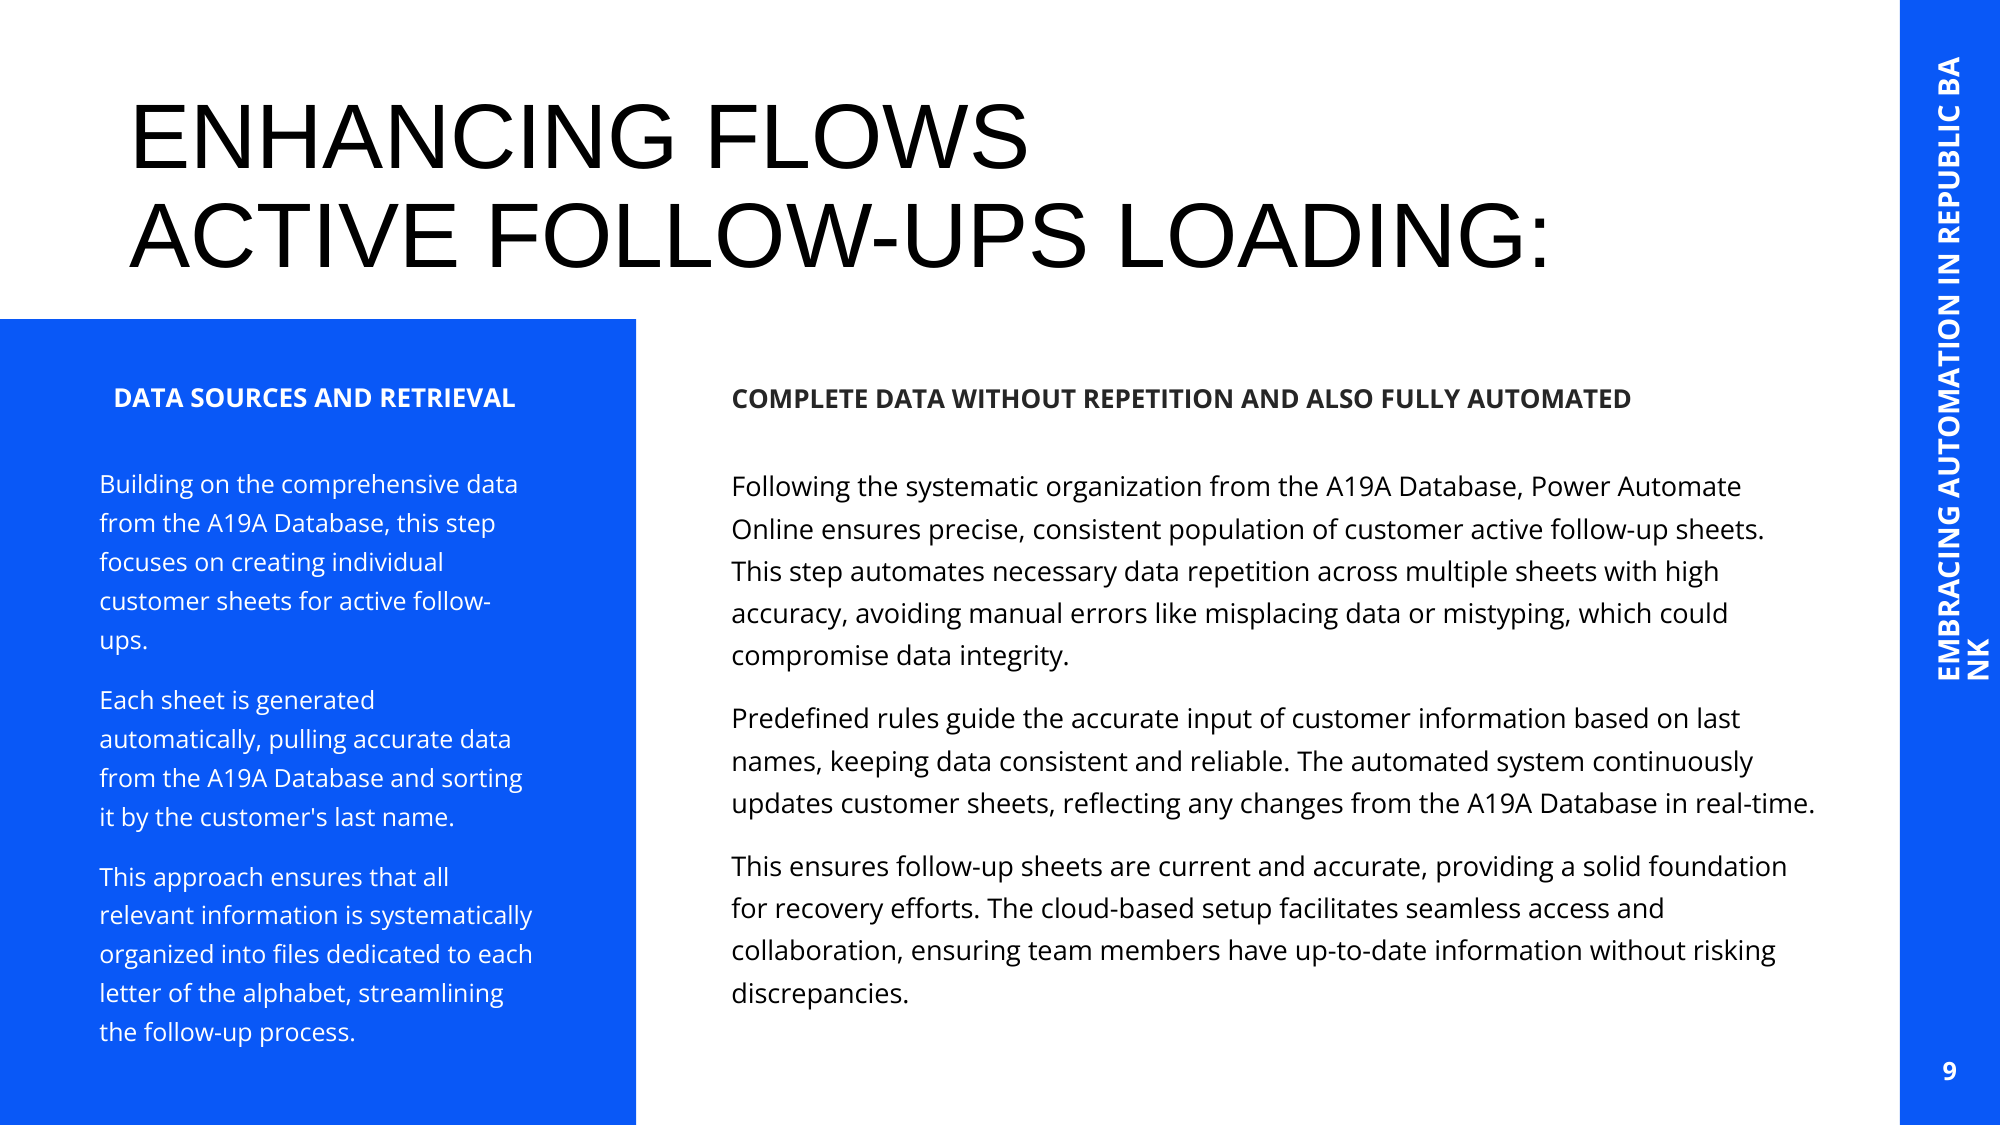

# ENHANCING FLOWS ACTIVE FOLLOW-UPS LOADING:
EMBRACING AUTOMATION IN REPUBLIC BANK
DATA SOURCES AND RETRIEVAL
COMPLETE DATA WITHOUT REPETITION AND ALSO FULLY AUTOMATED
Building on the comprehensive data from the A19A Database, this step focuses on creating individual customer sheets for active follow-ups.
Each sheet is generated automatically, pulling accurate data from the A19A Database and sorting it by the customer's last name.
This approach ensures that all relevant information is systematically organized into files dedicated to each letter of the alphabet, streamlining the follow-up process.
Following the systematic organization from the A19A Database, Power Automate Online ensures precise, consistent population of customer active follow-up sheets. This step automates necessary data repetition across multiple sheets with high accuracy, avoiding manual errors like misplacing data or mistyping, which could compromise data integrity.
Predefined rules guide the accurate input of customer information based on last names, keeping data consistent and reliable. The automated system continuously updates customer sheets, reflecting any changes from the A19A Database in real-time.
This ensures follow-up sheets are current and accurate, providing a solid foundation for recovery efforts. The cloud-based setup facilitates seamless access and collaboration, ensuring team members have up-to-date information without risking discrepancies.
9